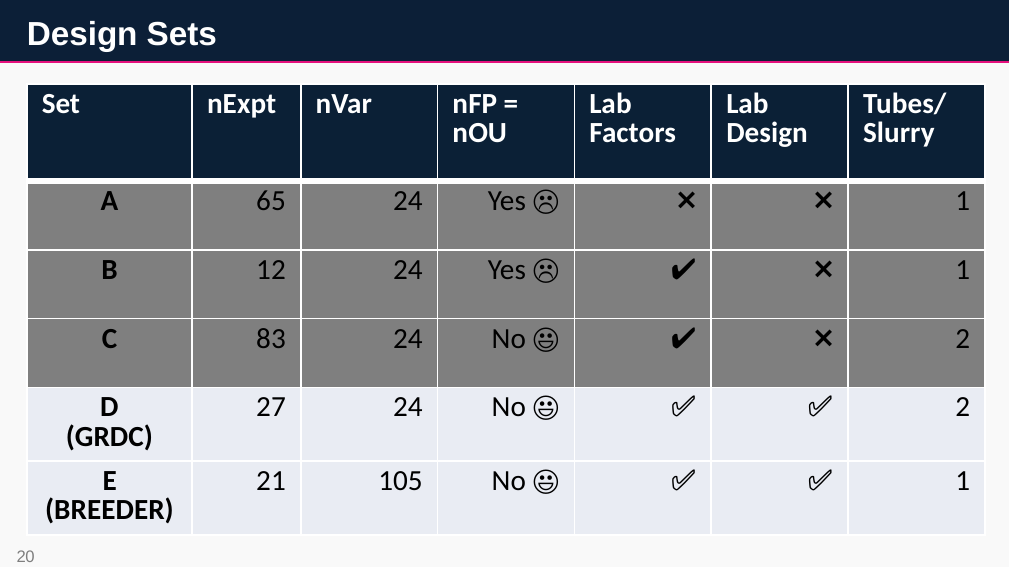

# Design Sets
| Set | nExpt | nVar | nFP = nOU | Lab Factors | Lab Design | Tubes/ Slurry |
| --- | --- | --- | --- | --- | --- | --- |
| A | 65 | 24 | Yes ☹️ | ❌ | ❌ | 1 |
| B | 12 | 24 | Yes ☹️ | ✔️ | ❌ | 1 |
| C | 83 | 24 | No 😃 | ✔️ | ❌ | 2 |
| D (GRDC) | 27 | 24 | No 😃 | ✅ | ✅ | 2 |
| E (BREEDER) | 21 | 105 | No 😃 | ✅ | ✅ | 1 |
20